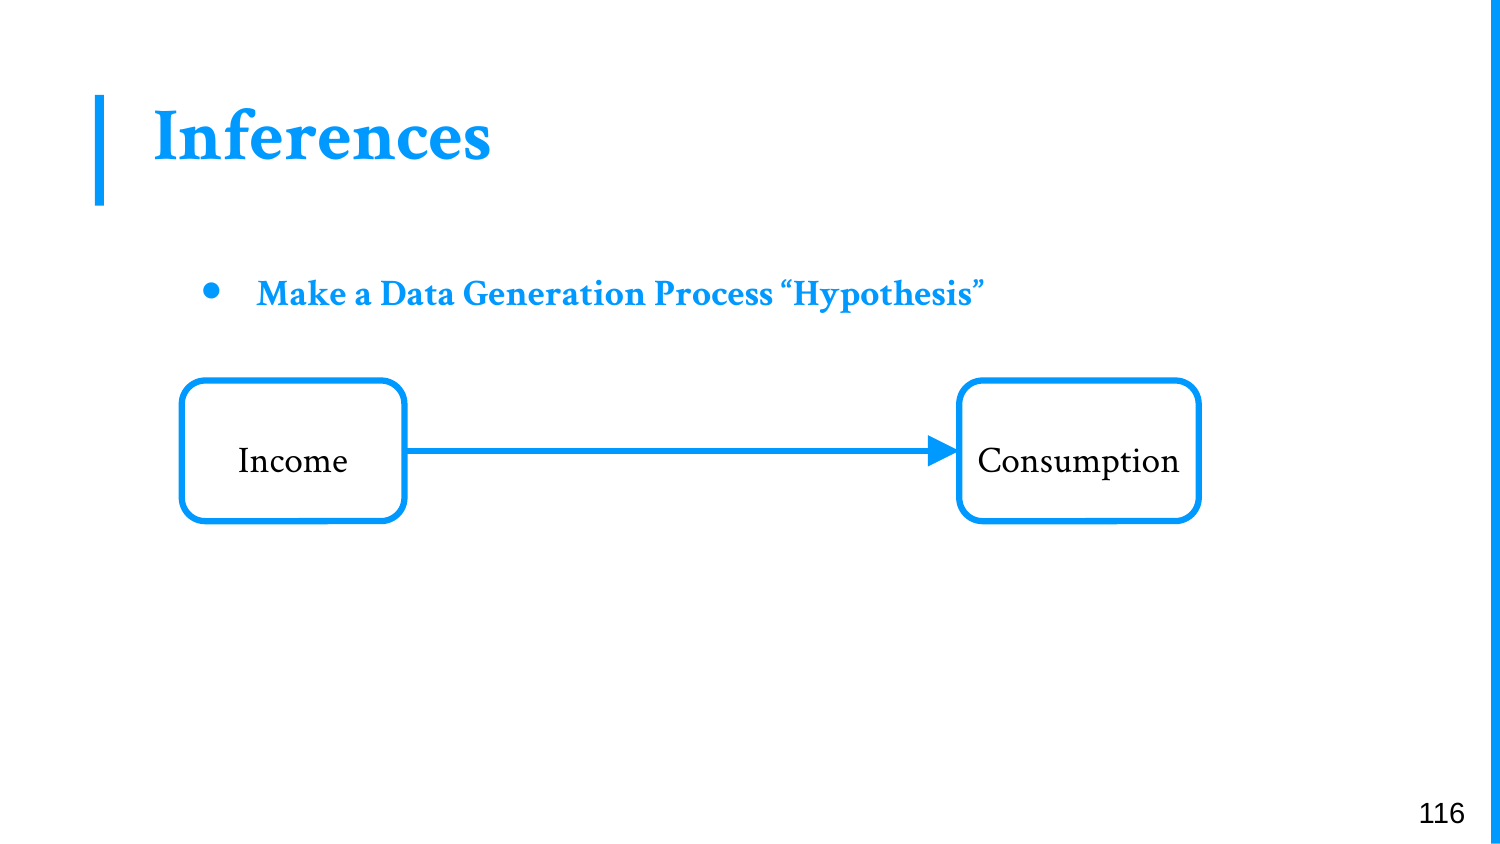

# Inferences
Make a Data Generation Process “Hypothesis”

Income
Consumption
116